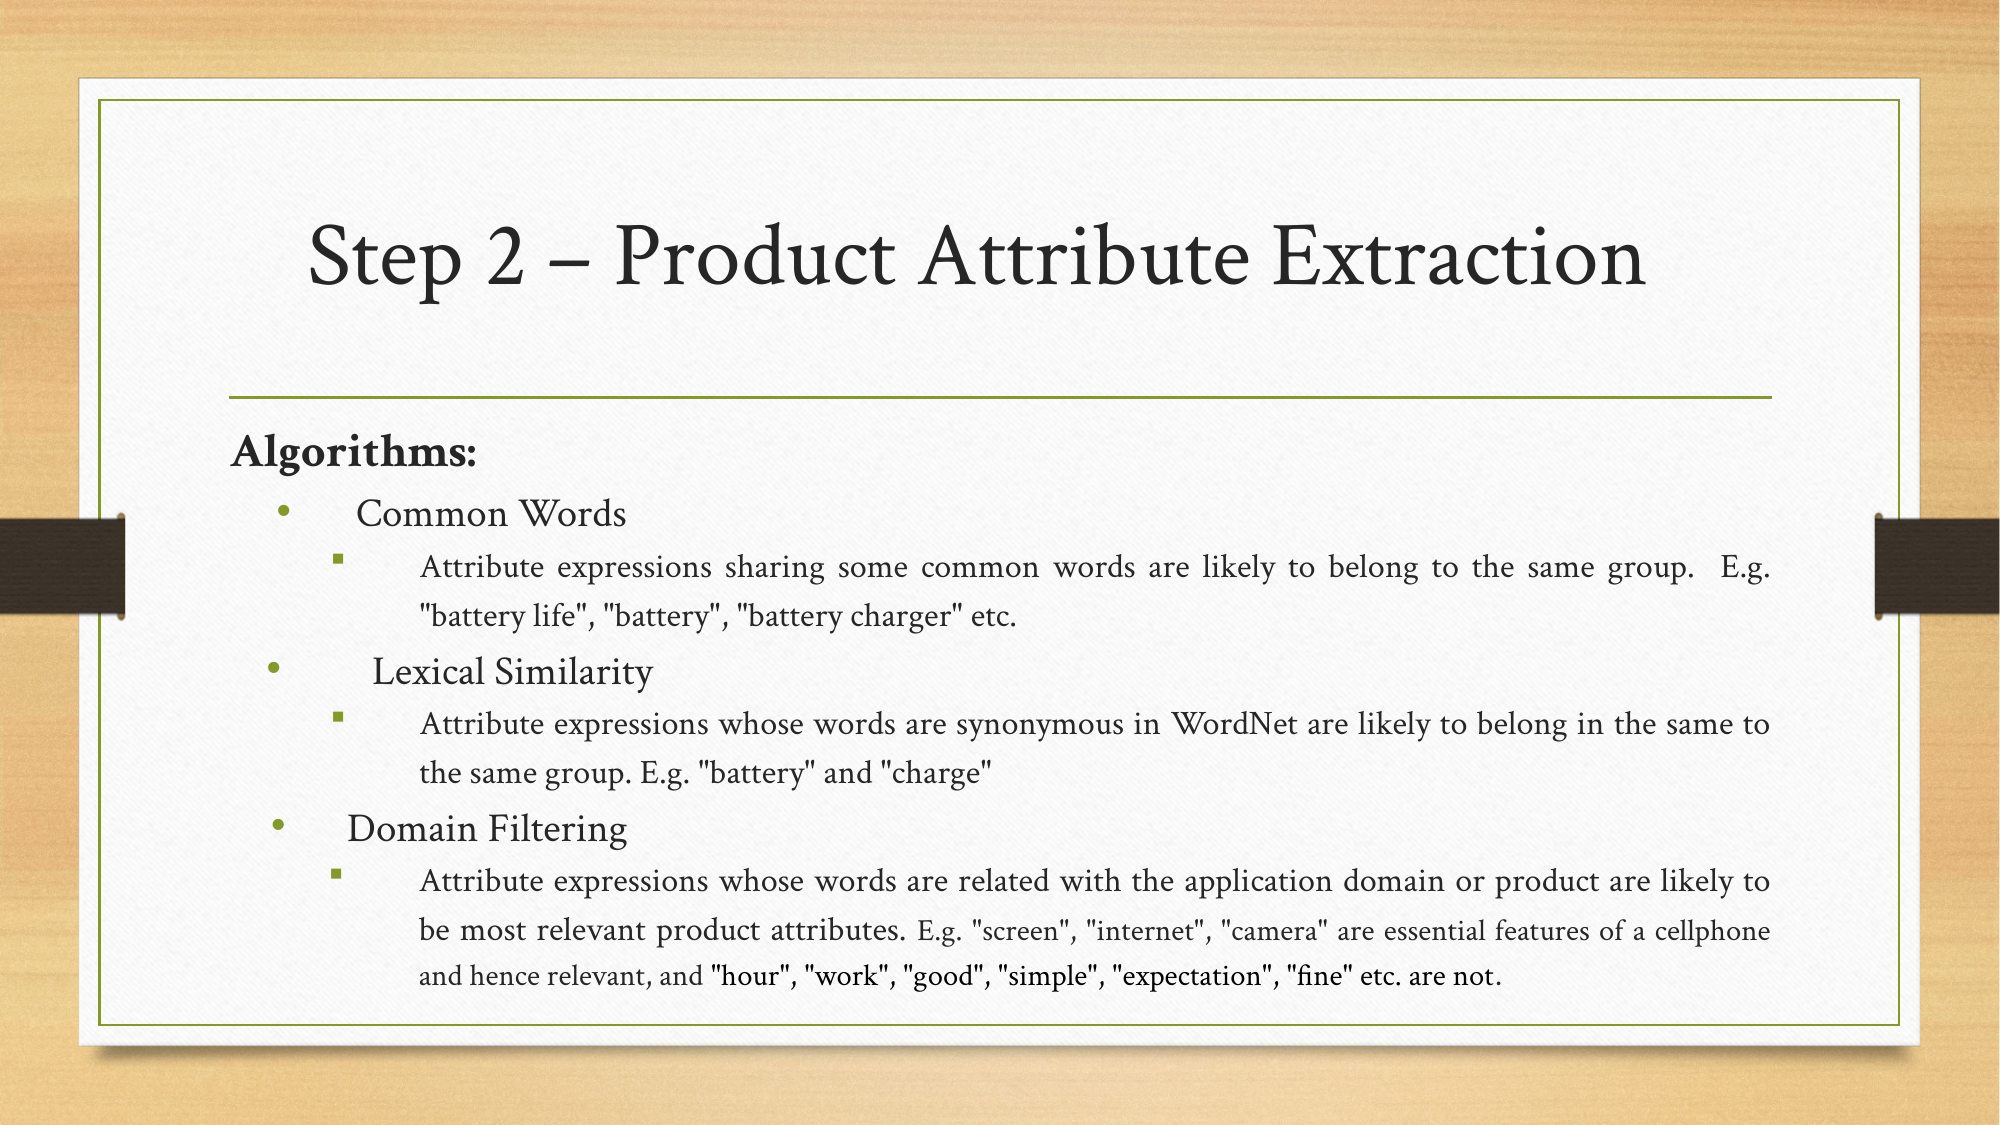

# Step 2 – Product Attribute Extraction
Algorithms:
Common Words
Attribute expressions sharing some common words are likely to belong to the same group.  E.g. "battery life", "battery", "battery charger" etc.
Lexical Similarity
Attribute expressions whose words are synonymous in WordNet are likely to belong in the same to the same group. E.g. "battery" and "charge"
Domain Filtering
Attribute expressions whose words are related with the application domain or product are likely to be most relevant product attributes. E.g. "screen", "internet", "camera" are essential features of a cellphone and hence relevant, and "hour", "work", "good", "simple", "expectation", "fine" etc. are not.